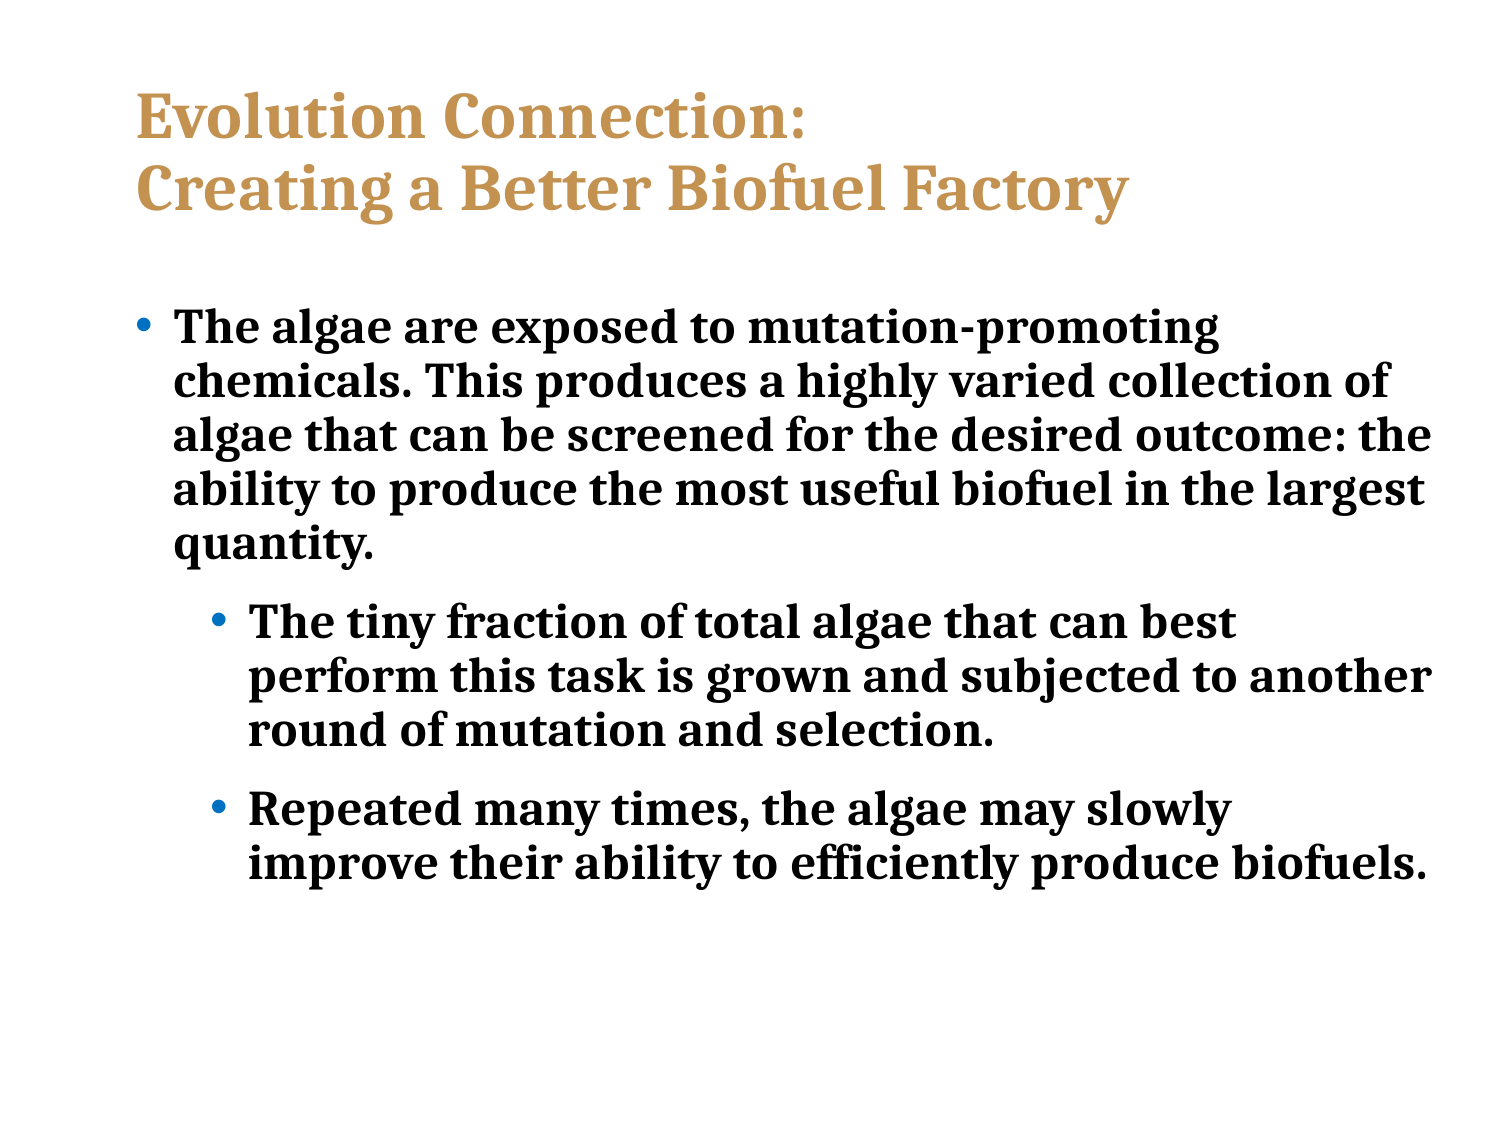

# Evolution Connection: Creating a Better Biofuel Factory
The algae are exposed to mutation-promoting chemicals. This produces a highly varied collection of algae that can be screened for the desired outcome: the ability to produce the most useful biofuel in the largest quantity.
The tiny fraction of total algae that can best perform this task is grown and subjected to another round of mutation and selection.
Repeated many times, the algae may slowly improve their ability to efficiently produce biofuels.